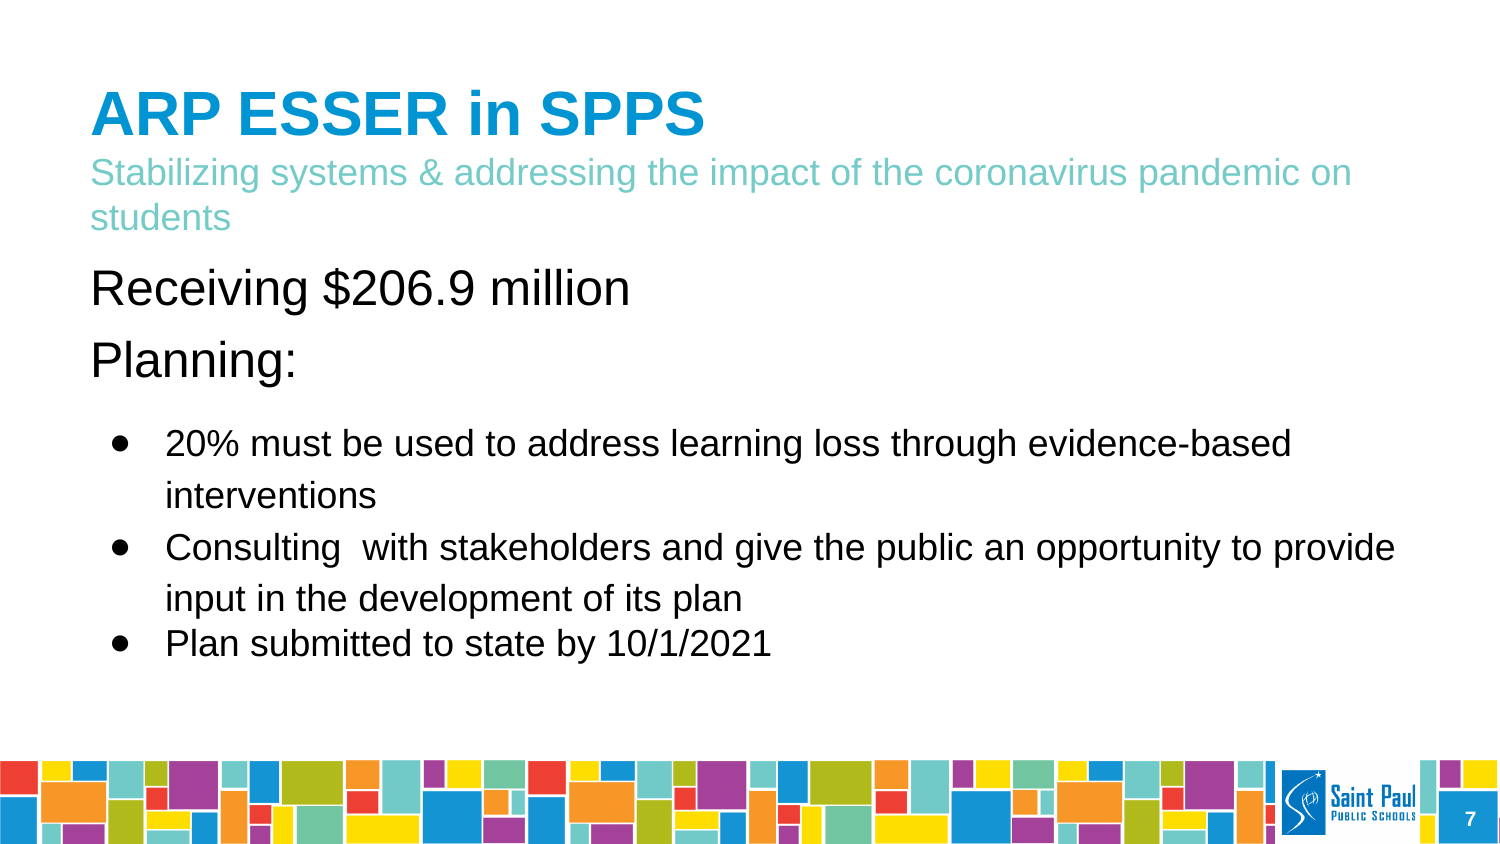

# ARP ESSER in SPPS
Stabilizing systems & addressing the impact of the coronavirus pandemic on students
Receiving $206.9 million
Planning:
20% must be used to address learning loss through evidence-based interventions
Consulting  with stakeholders and give the public an opportunity to provide input in the development of its plan
Plan submitted to state by 10/1/2021